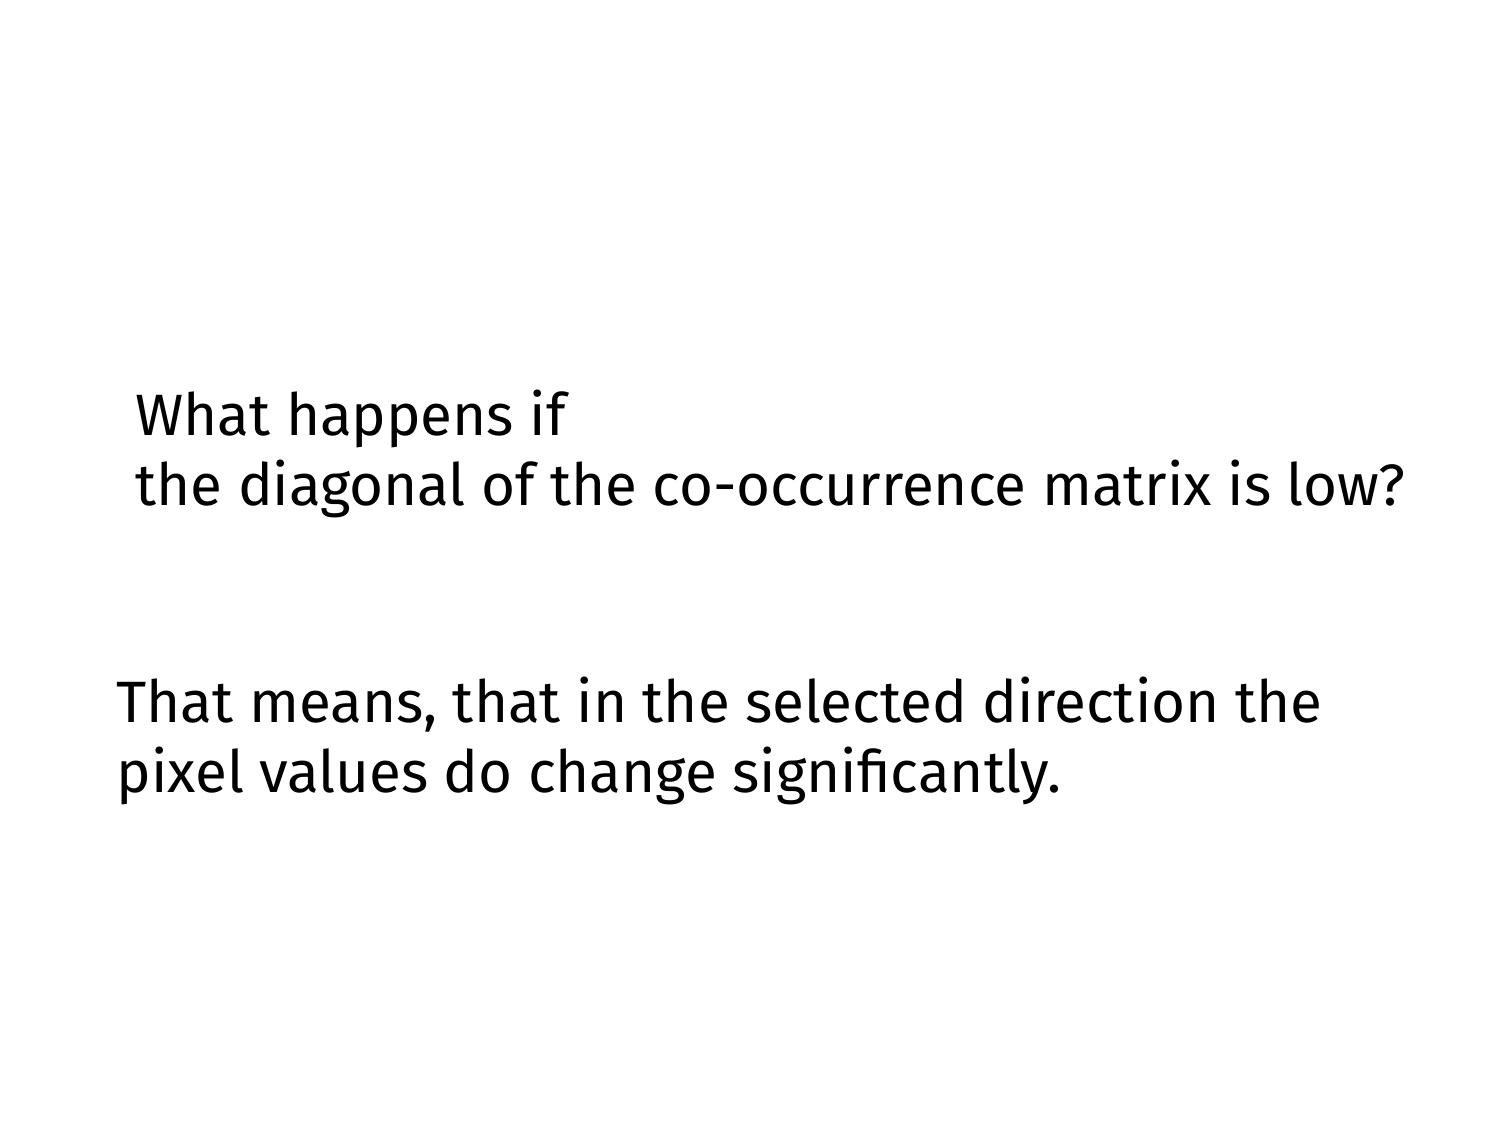

What happens if
the diagonal of the co-occurrence matrix is low?
That means, that in the selected direction the pixel values do change significantly.